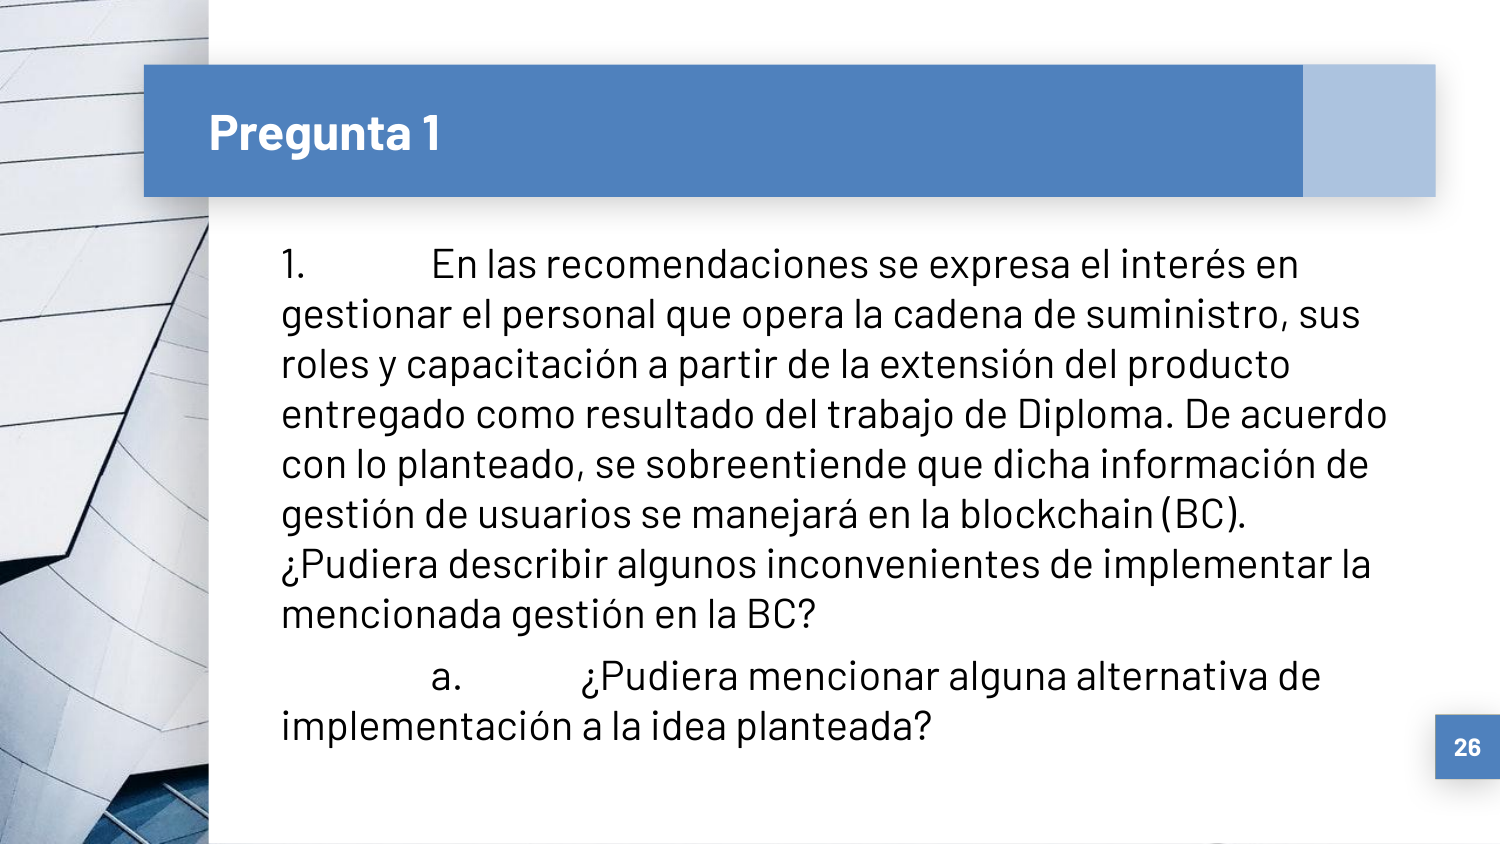

# Pregunta 1
1.	En las recomendaciones se expresa el interés en gestionar el personal que opera la cadena de suministro, sus roles y capacitación a partir de la extensión del producto entregado como resultado del trabajo de Diploma. De acuerdo con lo planteado, se sobreentiende que dicha información de gestión de usuarios se manejará en la blockchain (BC). ¿Pudiera describir algunos inconvenientes de implementar la mencionada gestión en la BC?
	a.	¿Pudiera mencionar alguna alternativa de implementación a la idea planteada?
26